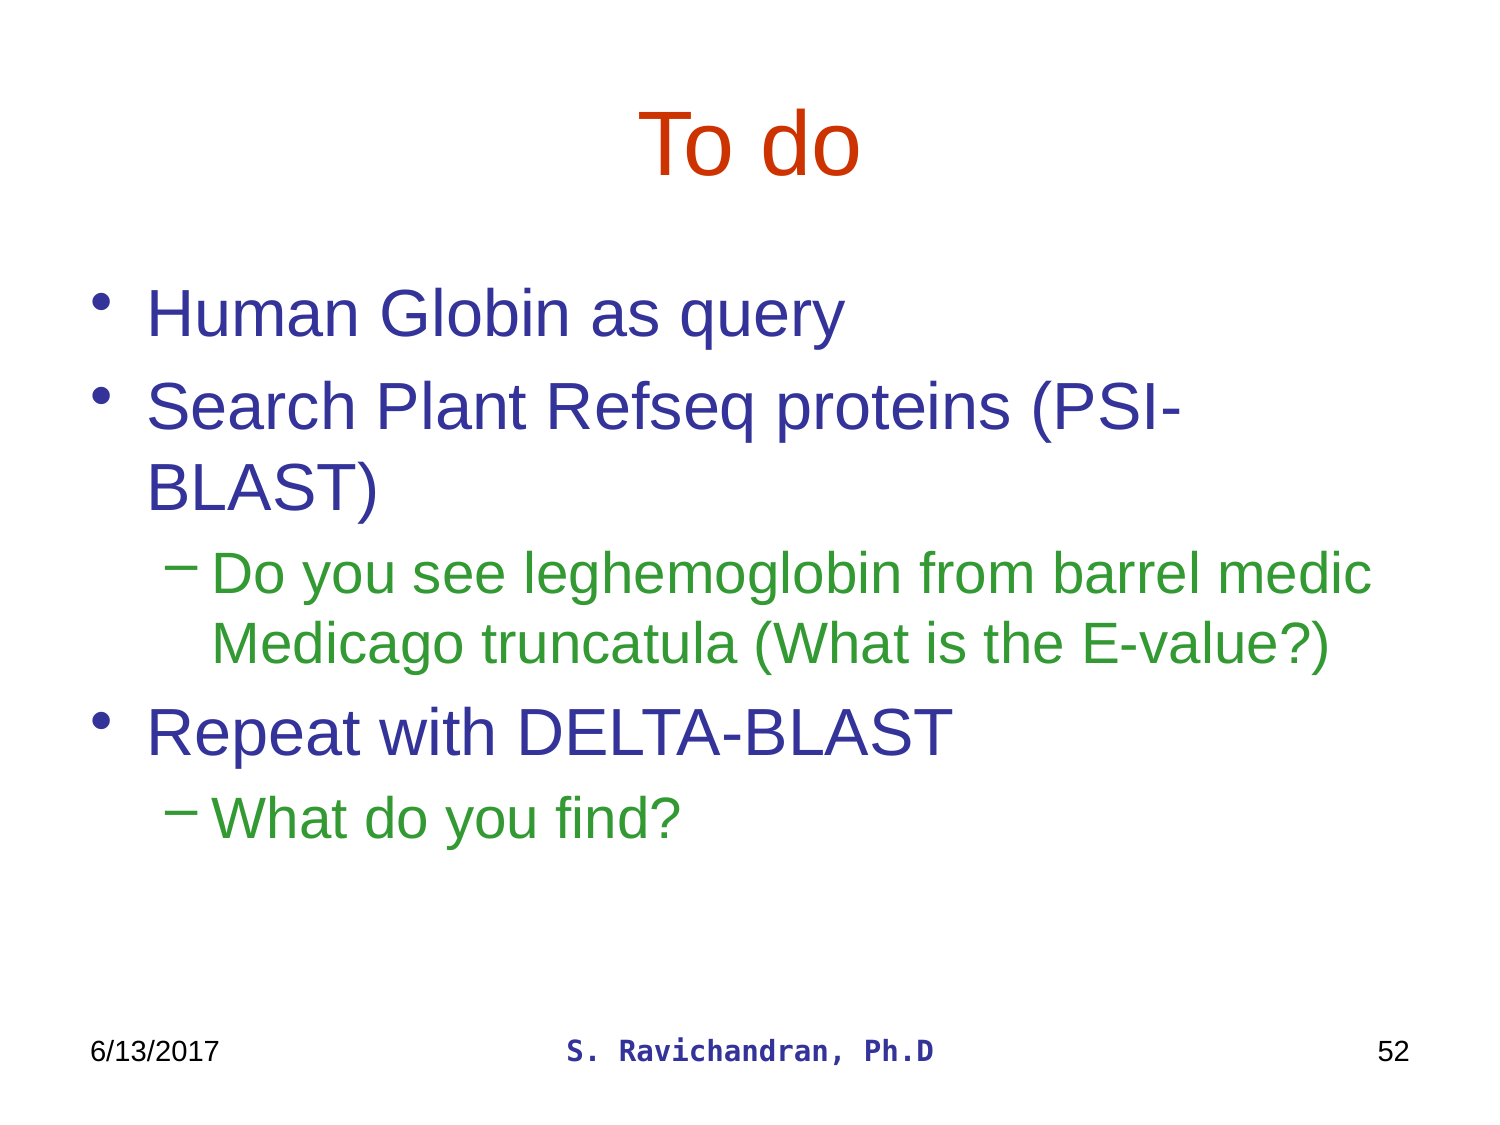

# To do
Human Globin as query
Search Plant Refseq proteins (PSI-BLAST)
Do you see leghemoglobin from barrel medic Medicago truncatula (What is the E-value?)
Repeat with DELTA-BLAST
What do you find?
6/13/2017
S. Ravichandran, Ph.D
52